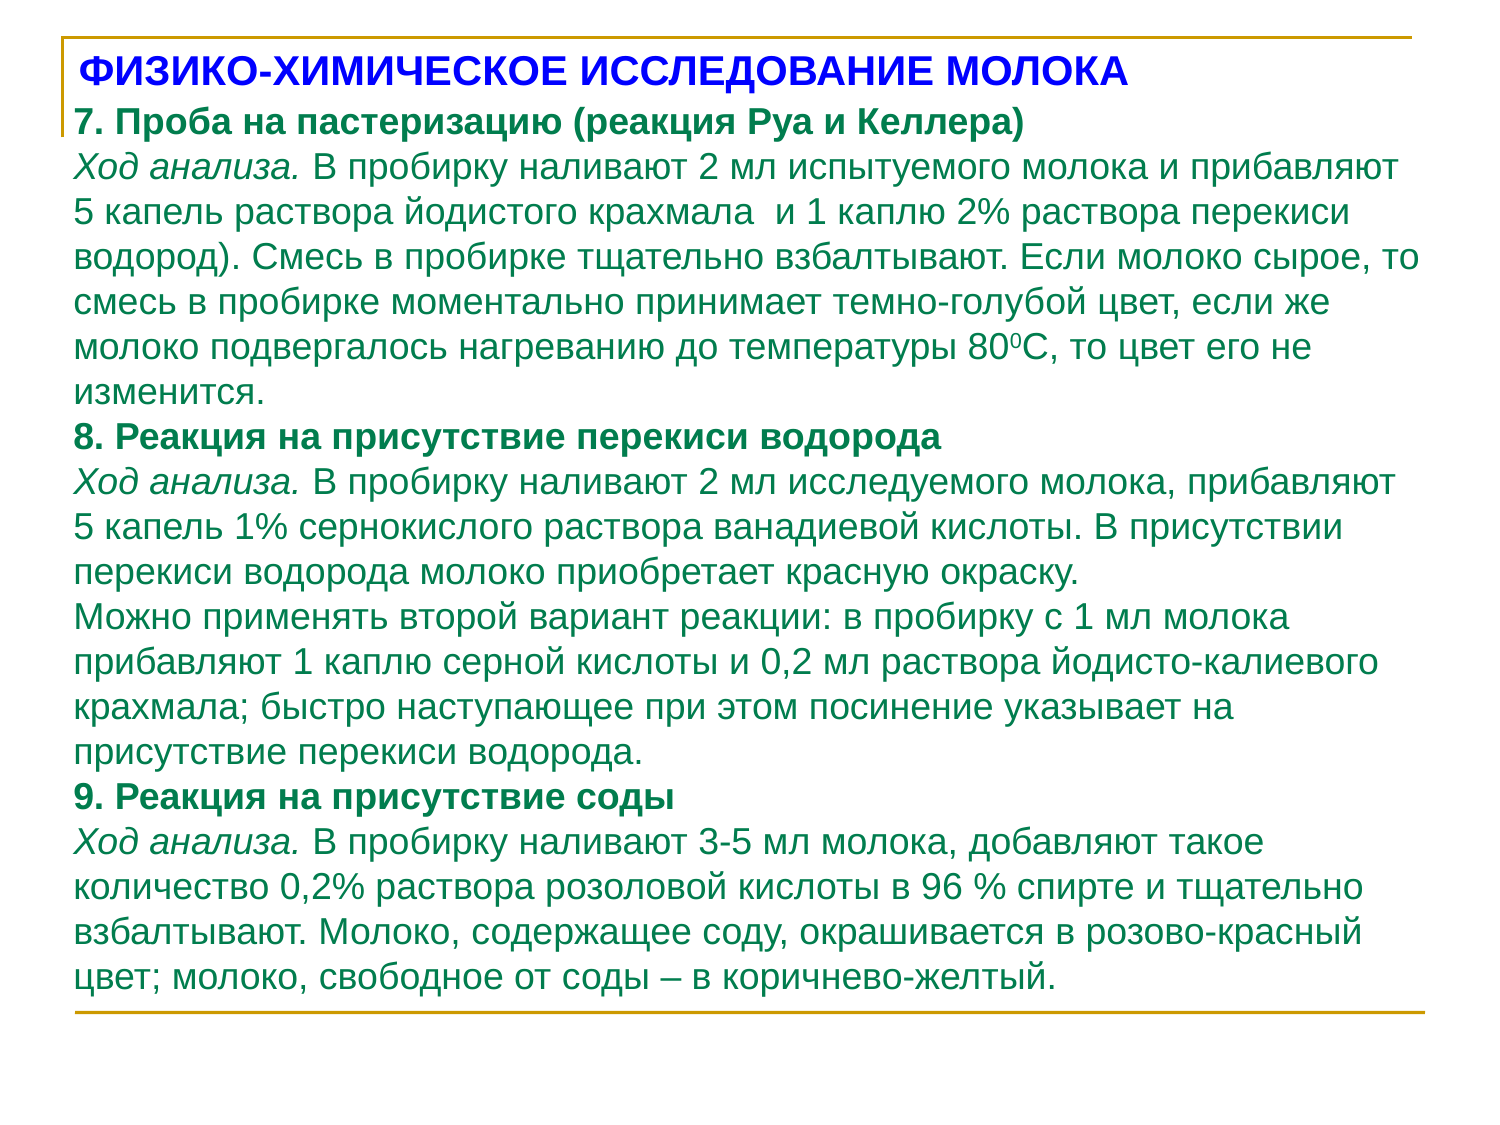

ФИЗИКО-ХИМИЧЕСКОЕ ИССЛЕДОВАНИЕ МОЛОКА
7. Проба на пастеризацию (реакция Руа и Келлера)
Ход анализа. В пробирку наливают 2 мл испытуемого молока и прибавляют 5 капель раствора йодистого крахмала  и 1 каплю 2% раствора перекиси водород). Смесь в пробирке тщательно взбалтывают. Если молоко сырое, то смесь в пробирке моментально принимает темно-голубой цвет, если же молоко подвергалось нагреванию до температуры 800С, то цвет его не изменится.
8. Реакция на присутствие перекиси водорода
Ход анализа. В пробирку наливают 2 мл исследуемого молока, прибавляют 5 капель 1% сернокислого раствора ванадиевой кислоты. В присутствии перекиси водорода молоко приобретает красную окраску.
Можно применять второй вариант реакции: в пробирку с 1 мл молока прибавляют 1 каплю серной кислоты и 0,2 мл раствора йодисто-калиевого крахмала; быстро наступающее при этом посинение указывает на присутствие перекиси водорода.
9. Реакция на присутствие соды
Ход анализа. В пробирку наливают 3-5 мл молока, добавляют такое количество 0,2% раствора розоловой кислоты в 96 % спирте и тщательно взбалтывают. Молоко, содержащее соду, окрашивается в розово-красный цвет; молоко, свободное от соды – в коричнево-желтый.